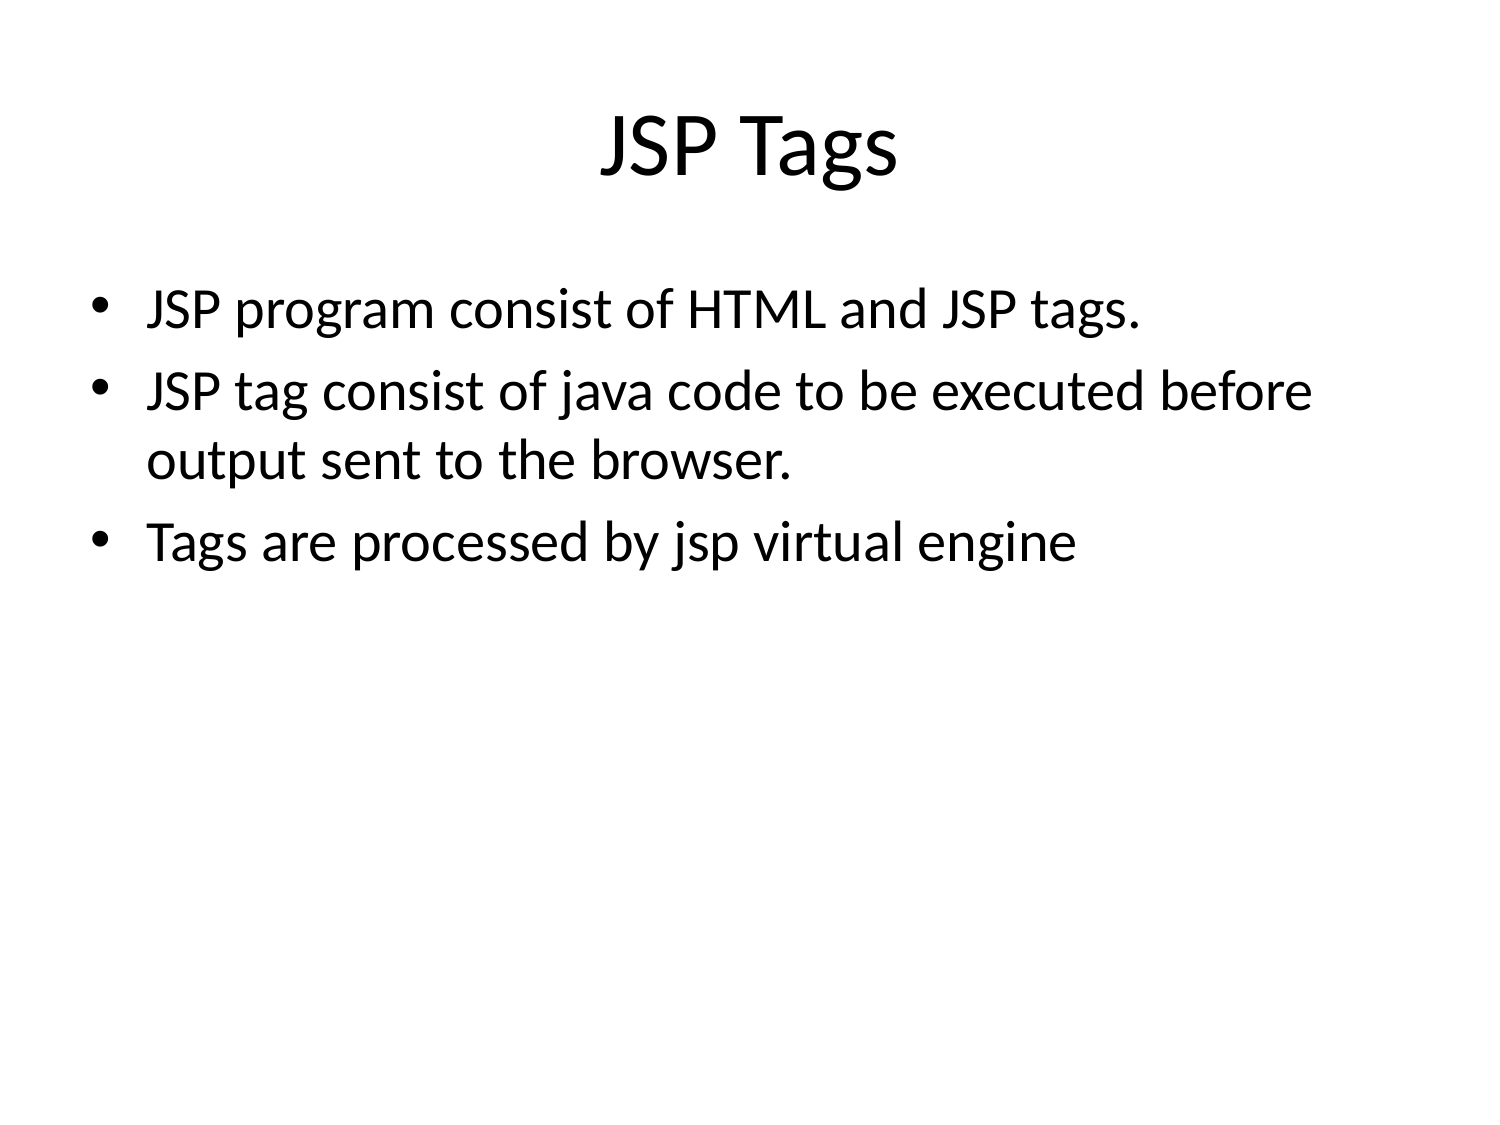

# JSP Tags
JSP program consist of HTML and JSP tags.
JSP tag consist of java code to be executed before output sent to the browser.
Tags are processed by jsp virtual engine